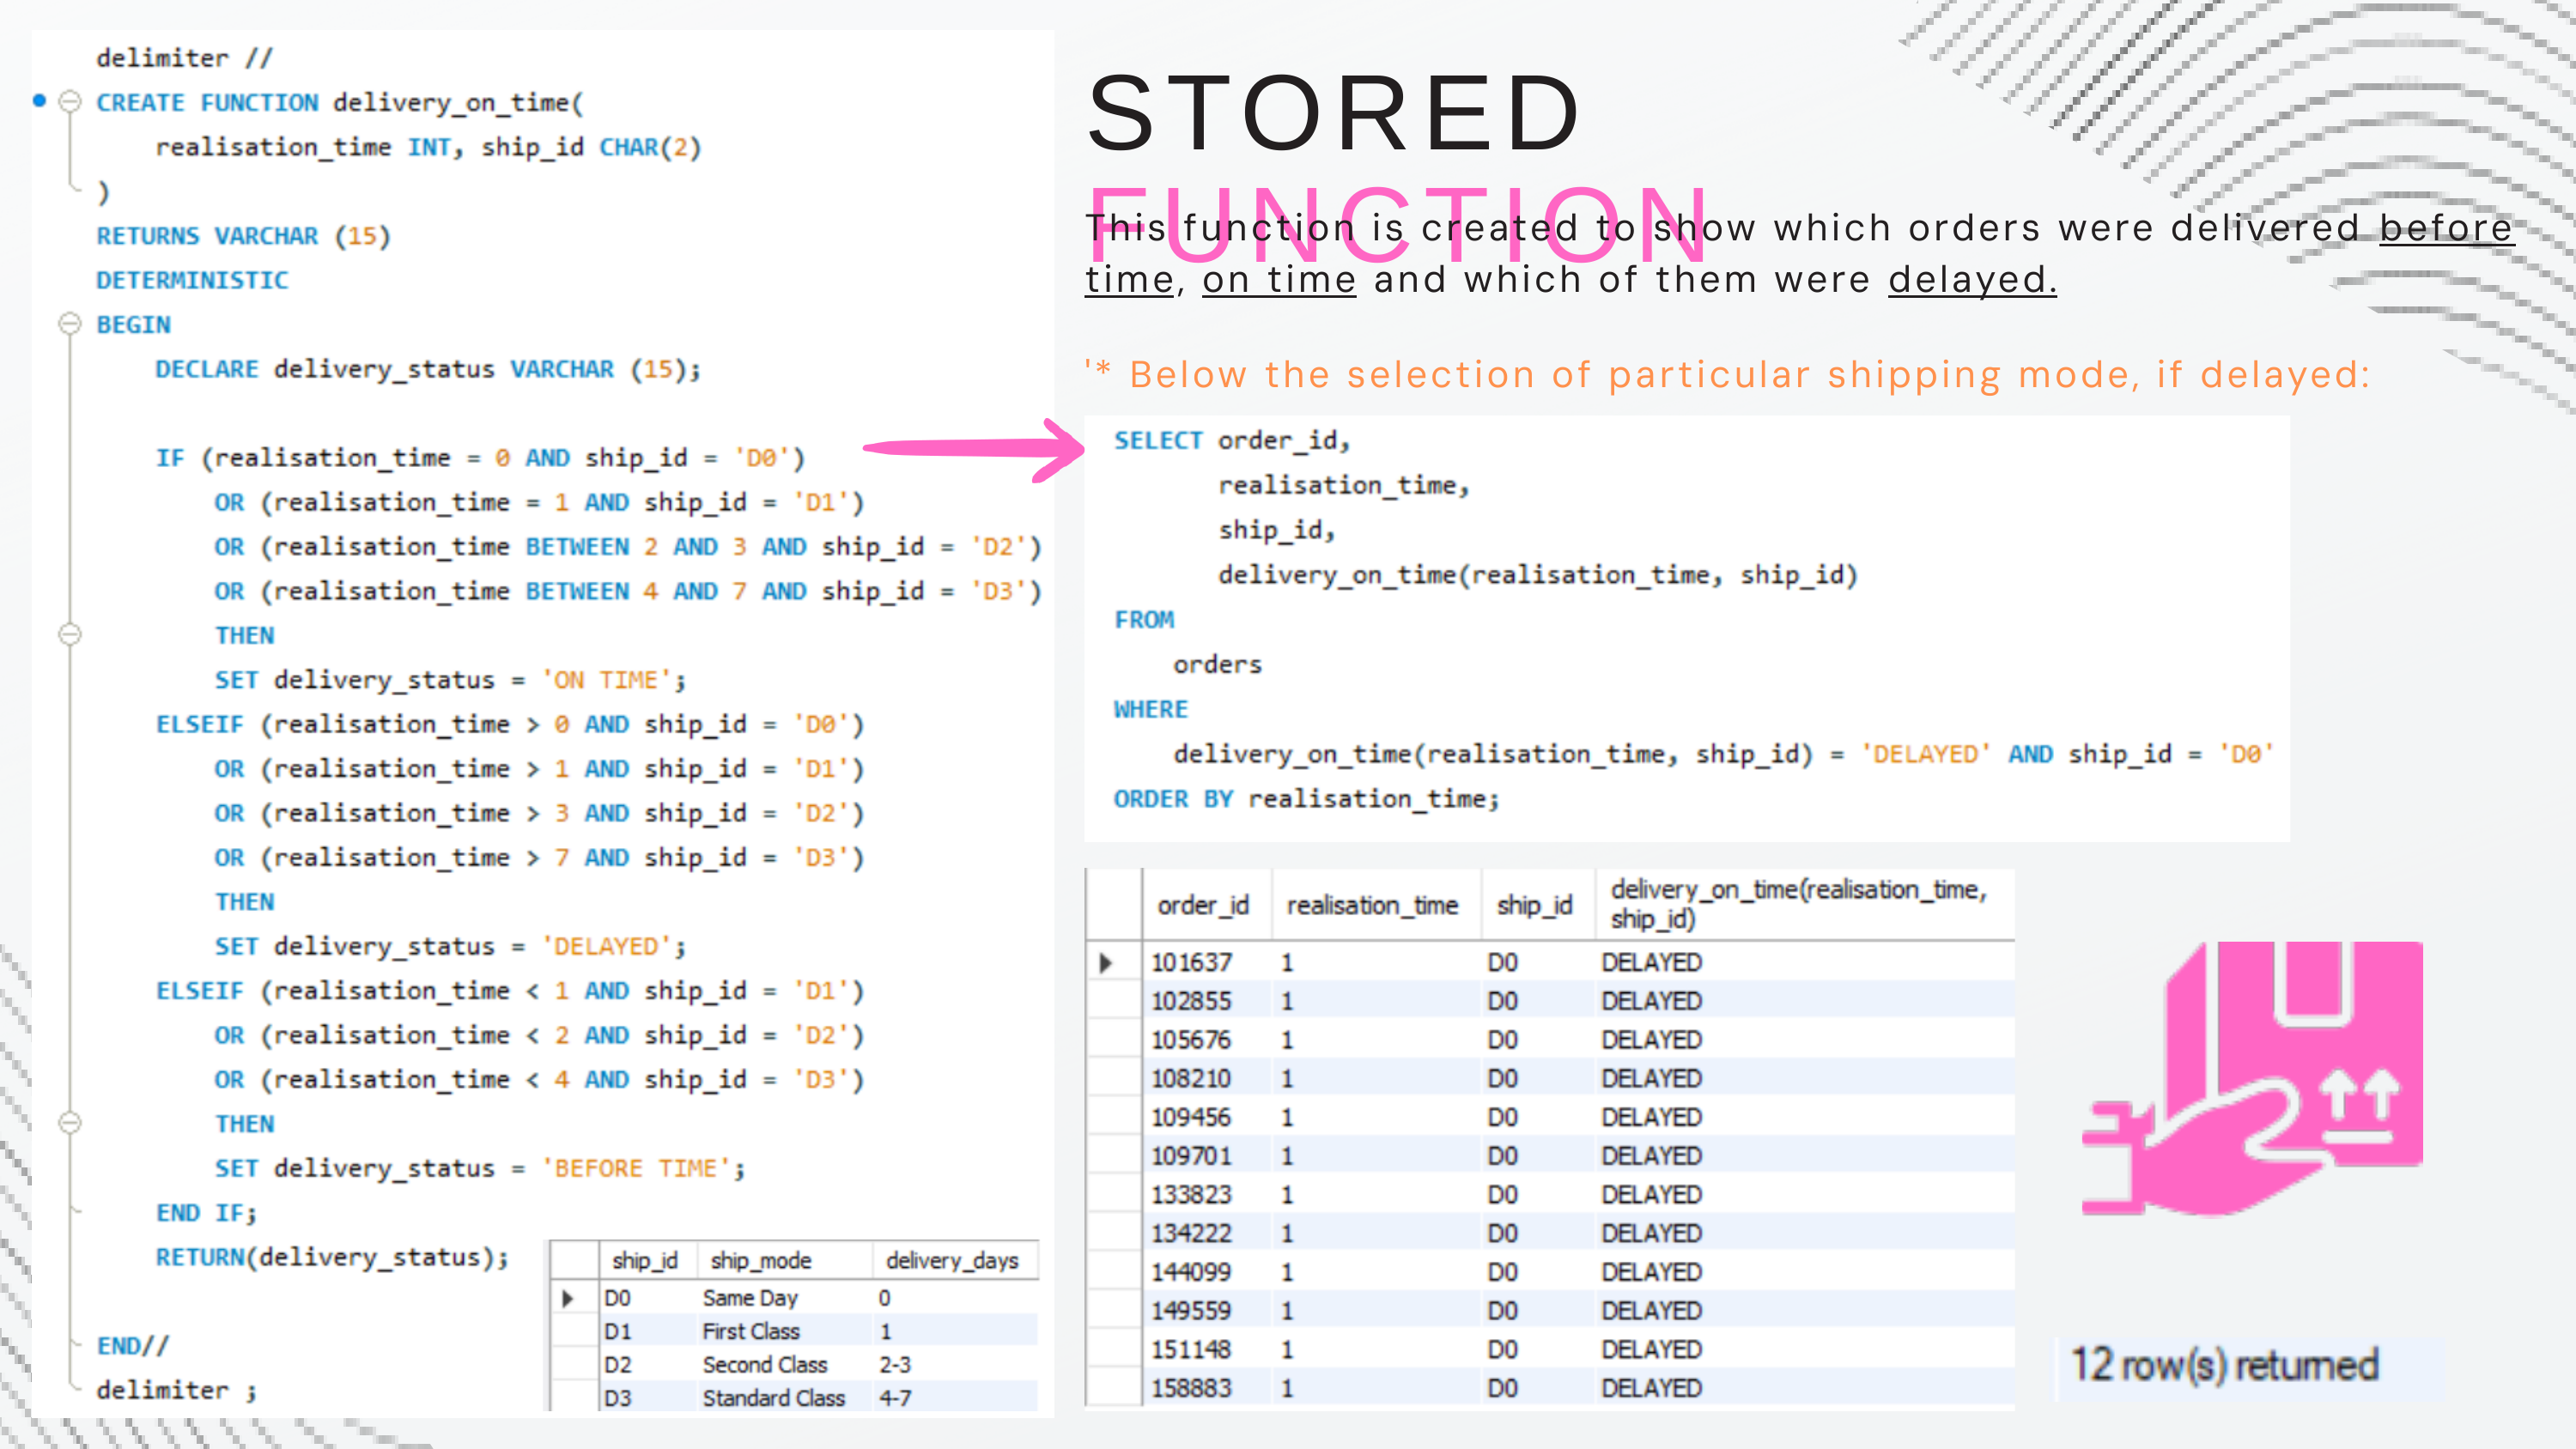

STORED FUNCTION
This function is created to show which orders were delivered before time, on time and which of them were delayed.
'* Below the selection of particular shipping mode, if delayed: